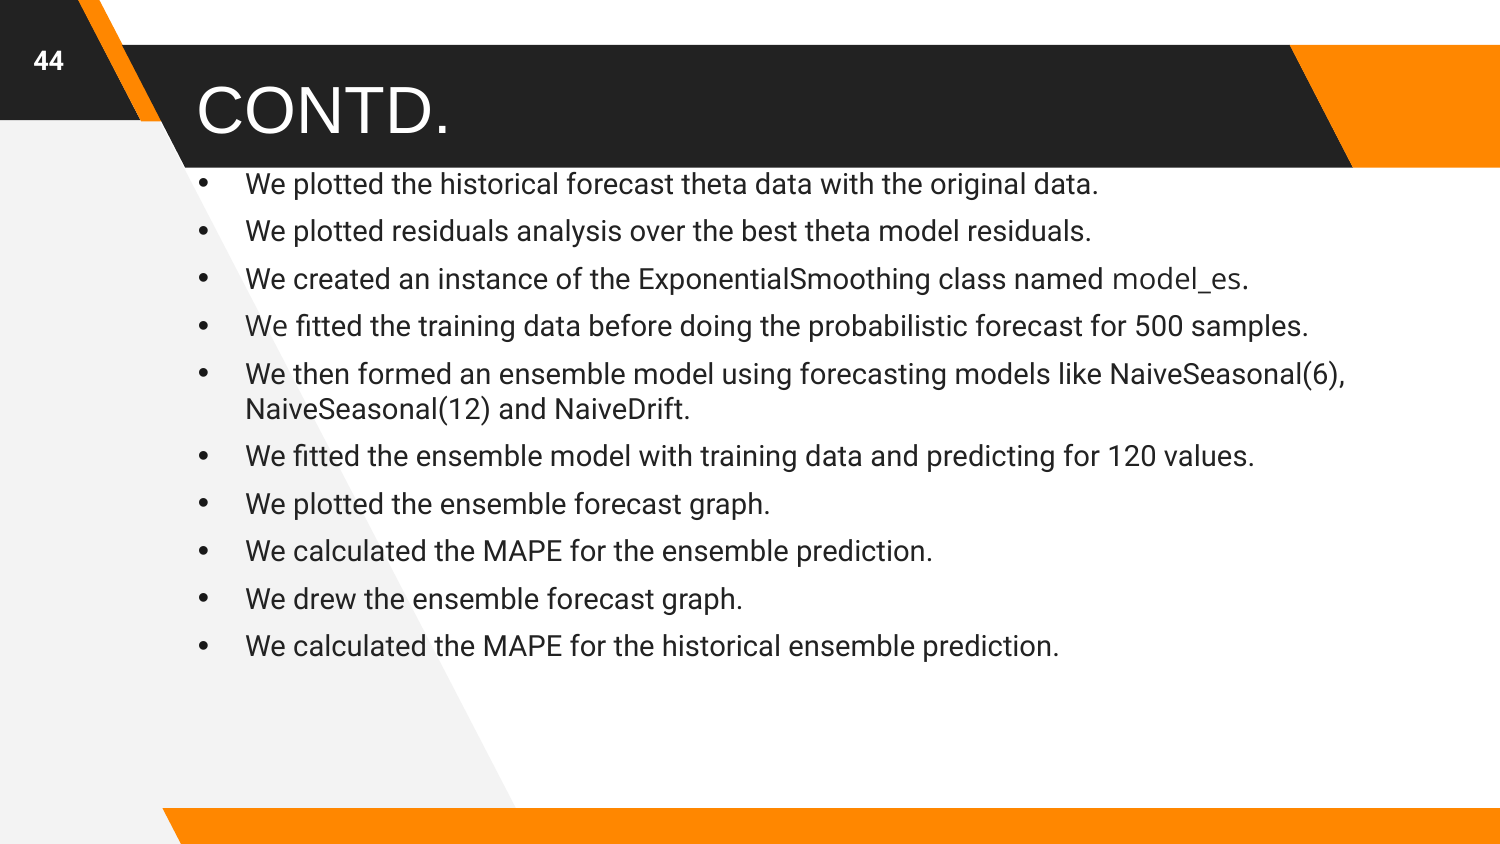

44
# CONTD.
We plotted the historical forecast theta data with the original data.
We plotted residuals analysis over the best theta model residuals.
We created an instance of the ExponentialSmoothing class named model_es.
We fitted the training data before doing the probabilistic forecast for 500 samples.
We then formed an ensemble model using forecasting models like NaiveSeasonal(6), NaiveSeasonal(12) and NaiveDrift.
We fitted the ensemble model with training data and predicting for 120 values.
We plotted the ensemble forecast graph.
We calculated the MAPE for the ensemble prediction.
We drew the ensemble forecast graph.
We calculated the MAPE for the historical ensemble prediction.